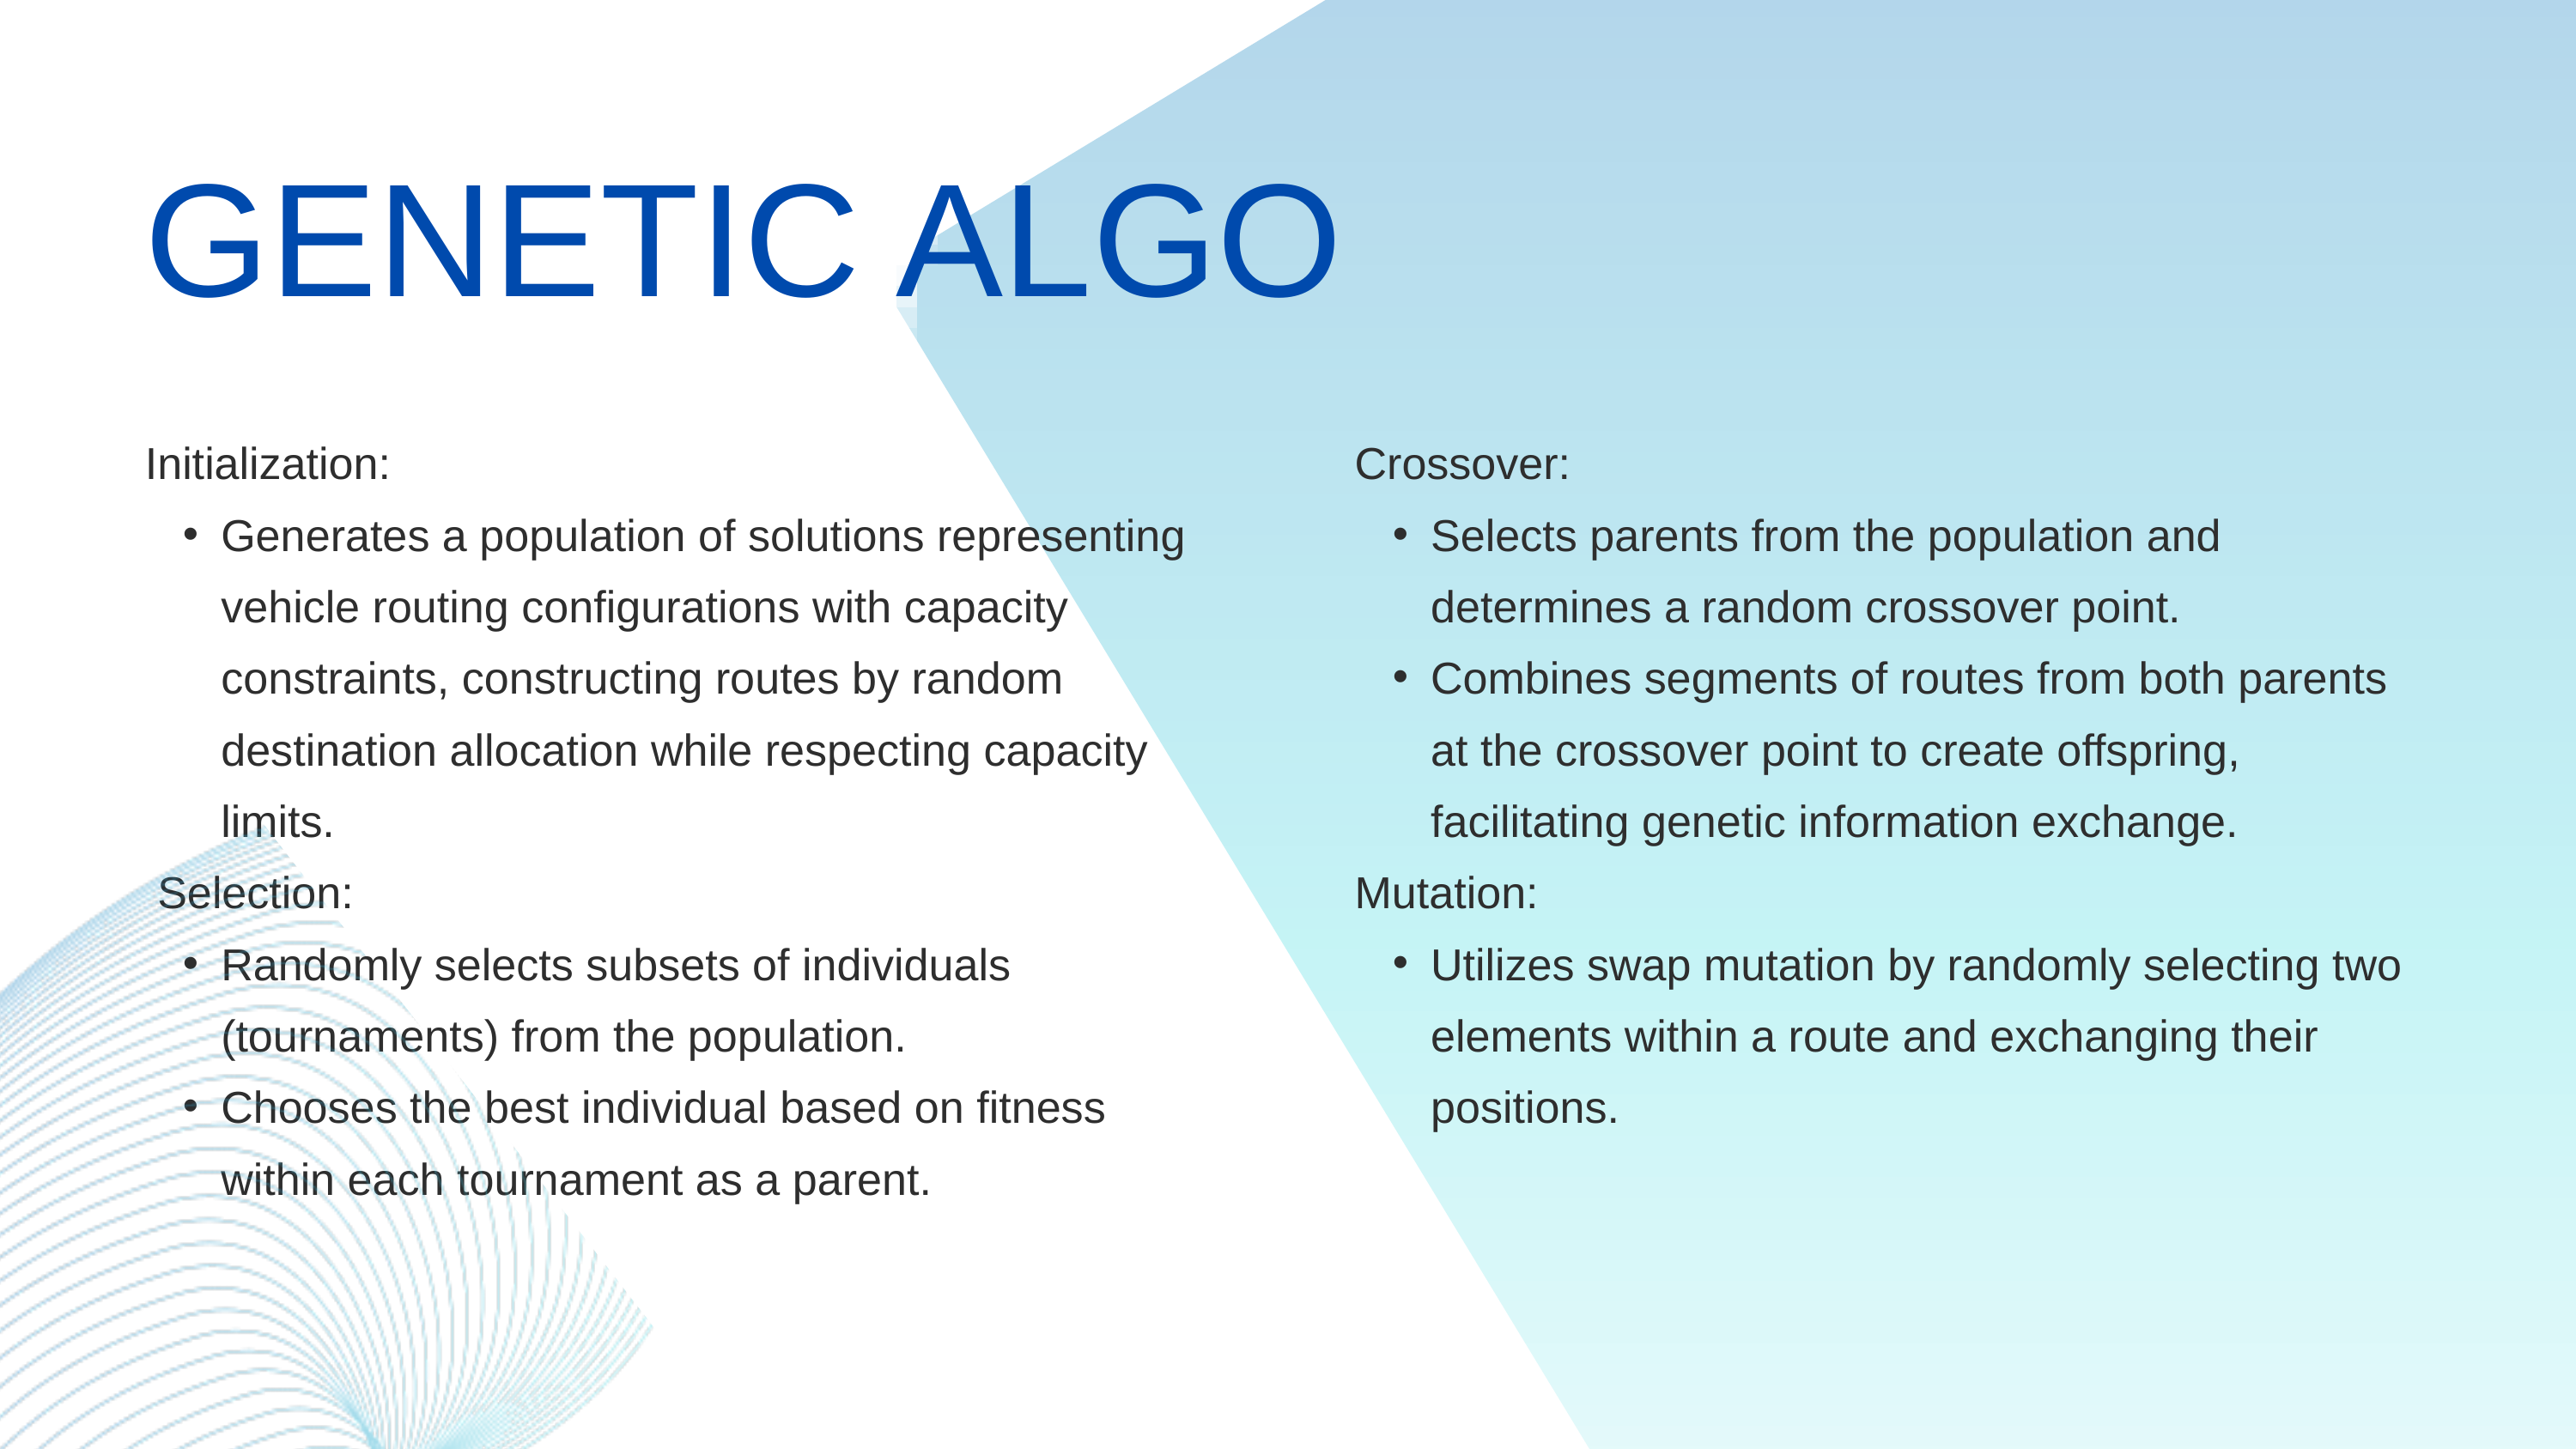

GENETIC ALGO
Initialization:
Generates a population of solutions representing vehicle routing configurations with capacity constraints, constructing routes by random destination allocation while respecting capacity limits.
 Selection:
Randomly selects subsets of individuals (tournaments) from the population.
Chooses the best individual based on fitness within each tournament as a parent.

Crossover:
Selects parents from the population and determines a random crossover point.
Combines segments of routes from both parents at the crossover point to create offspring, facilitating genetic information exchange.
Mutation:
Utilizes swap mutation by randomly selecting two elements within a route and exchanging their positions.